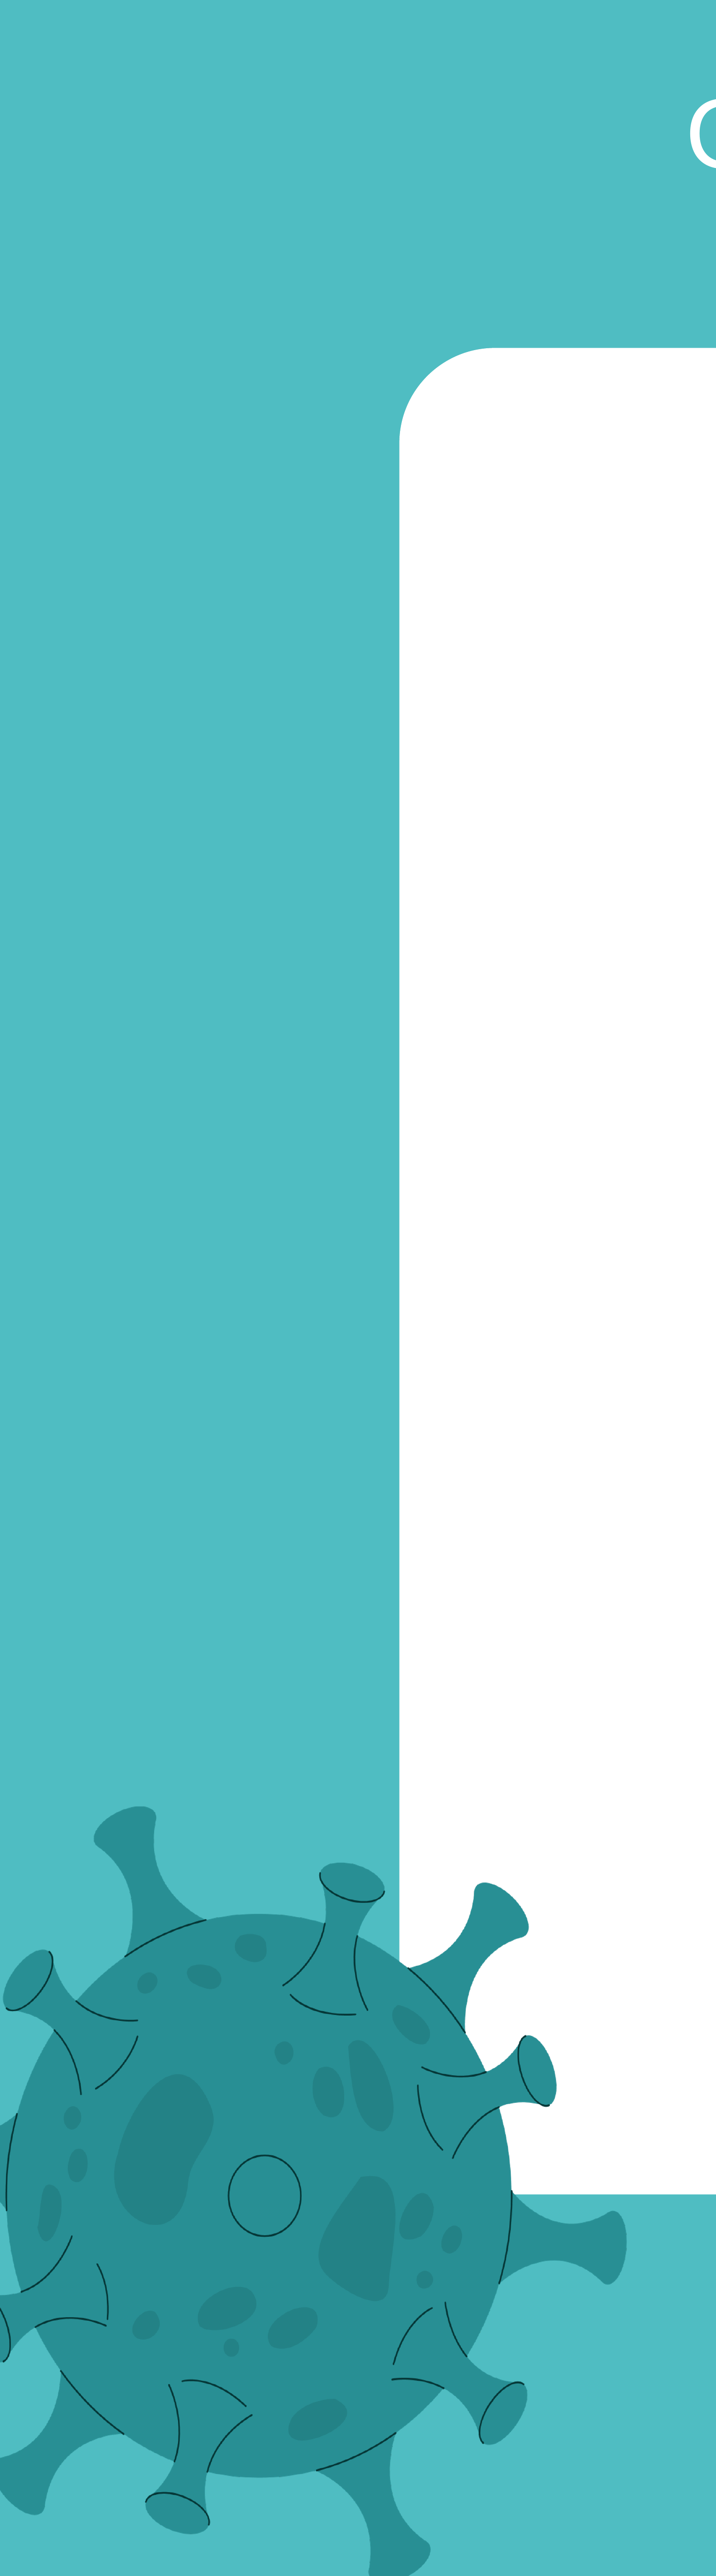

Q13. Check how corona virus spread out with respect to recovered case (Eg.: total confirmed cases, their average, variance & STDEV )